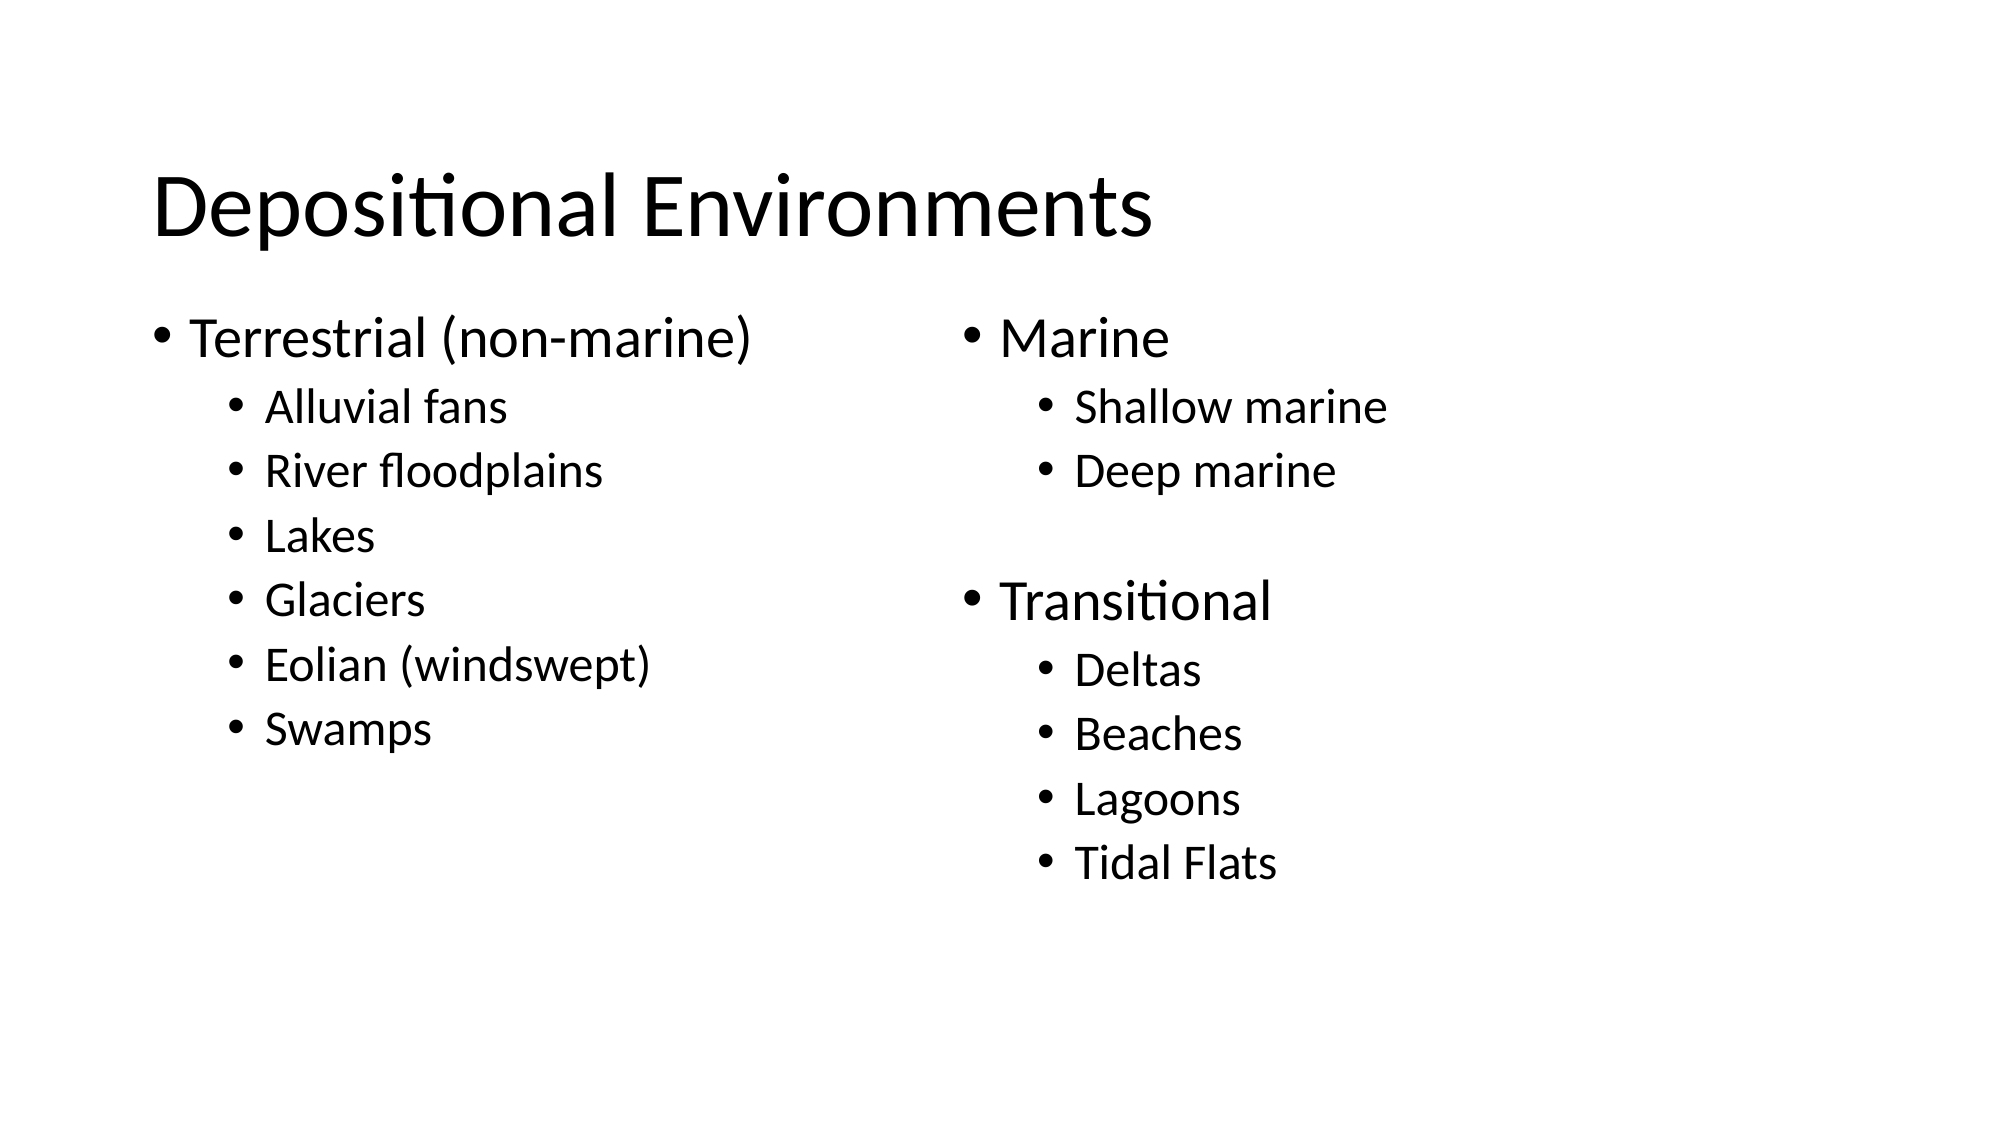

Depositional Environments
Terrestrial (non-marine)
Alluvial fans
River floodplains
Lakes
Glaciers
Eolian (windswept)
Swamps
Marine
Shallow marine
Deep marine
Transitional
Deltas
Beaches
Lagoons
Tidal Flats